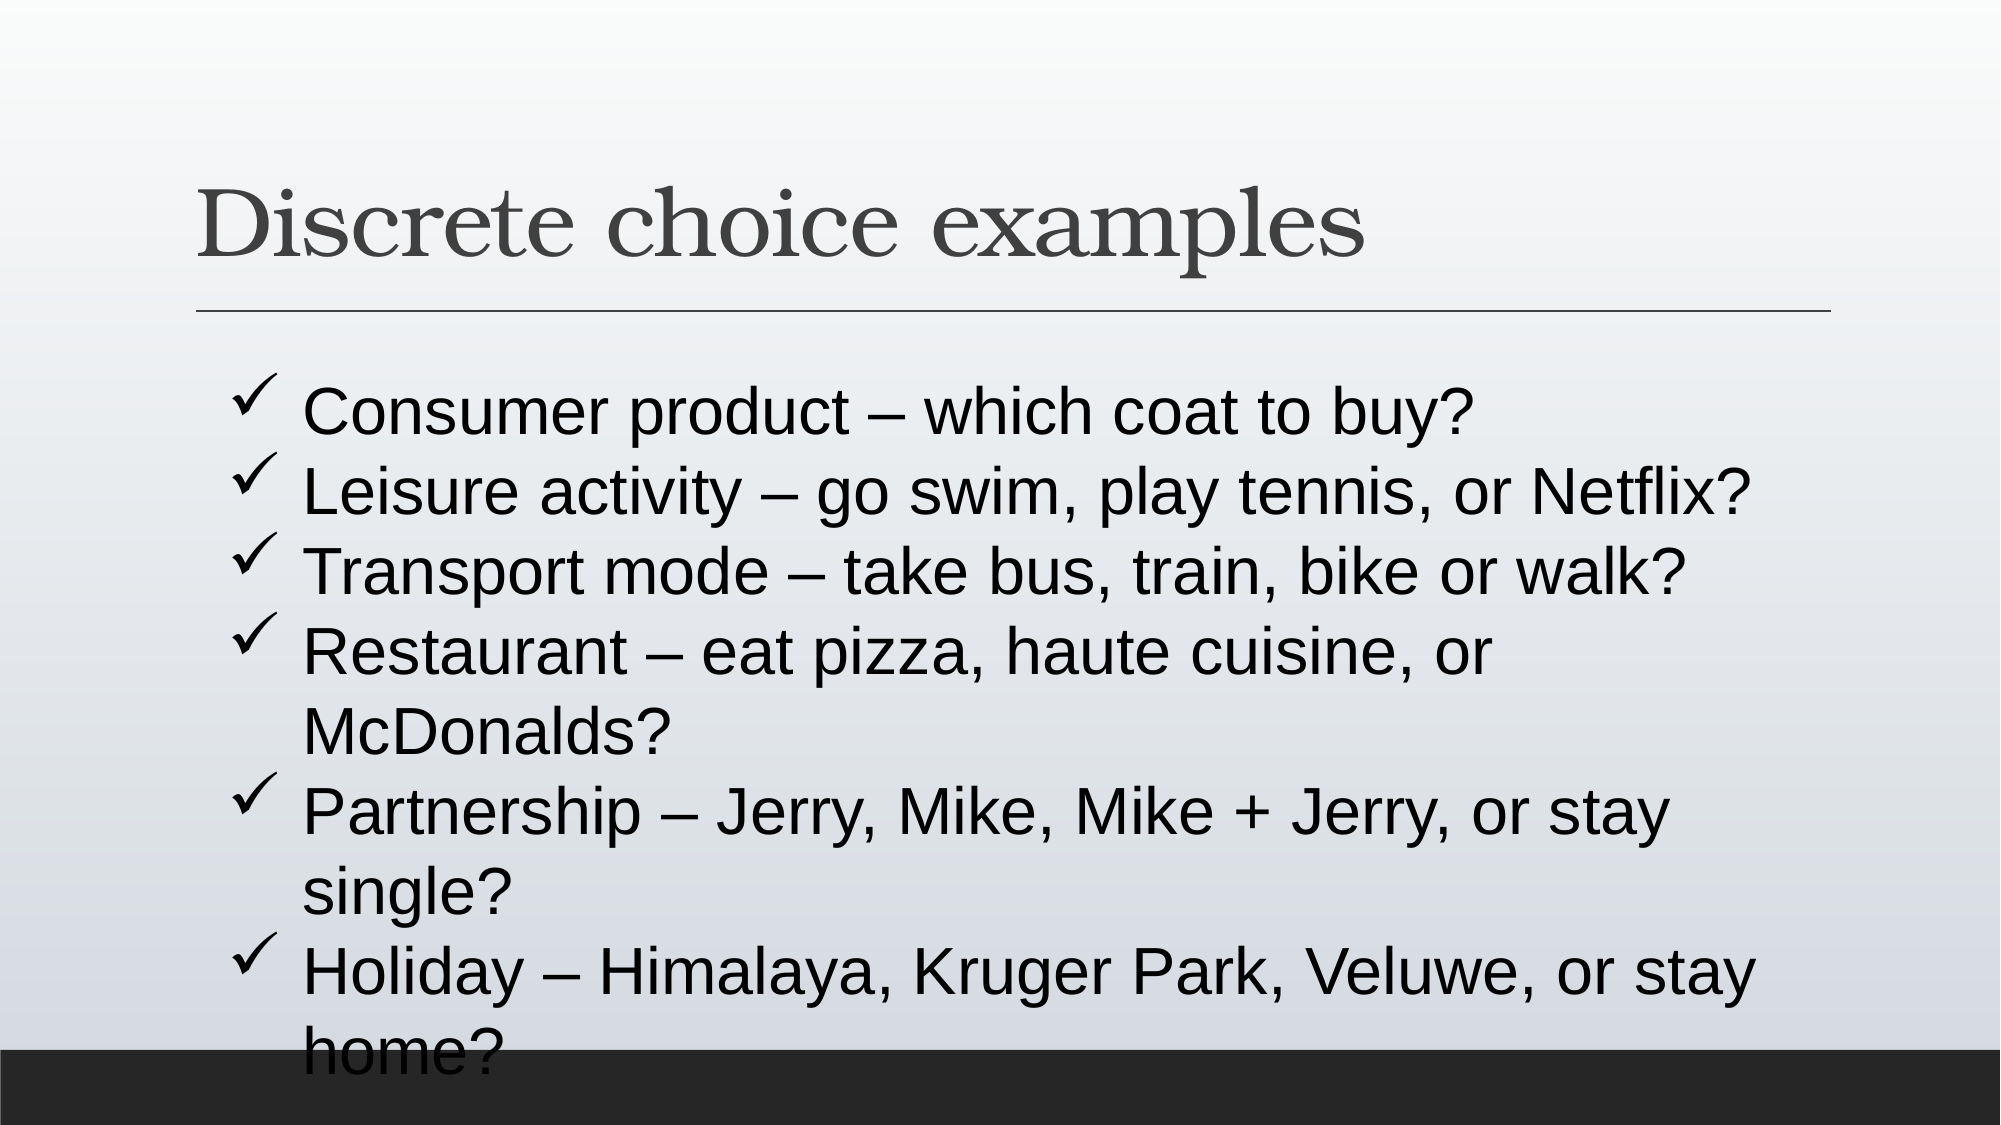

# Discrete choice examples
Consumer product – which coat to buy?
Leisure activity – go swim, play tennis, or Netflix?
Transport mode – take bus, train, bike or walk?
Restaurant – eat pizza, haute cuisine, or McDonalds?
Partnership – Jerry, Mike, Mike + Jerry, or stay single?
Holiday – Himalaya, Kruger Park, Veluwe, or stay home?